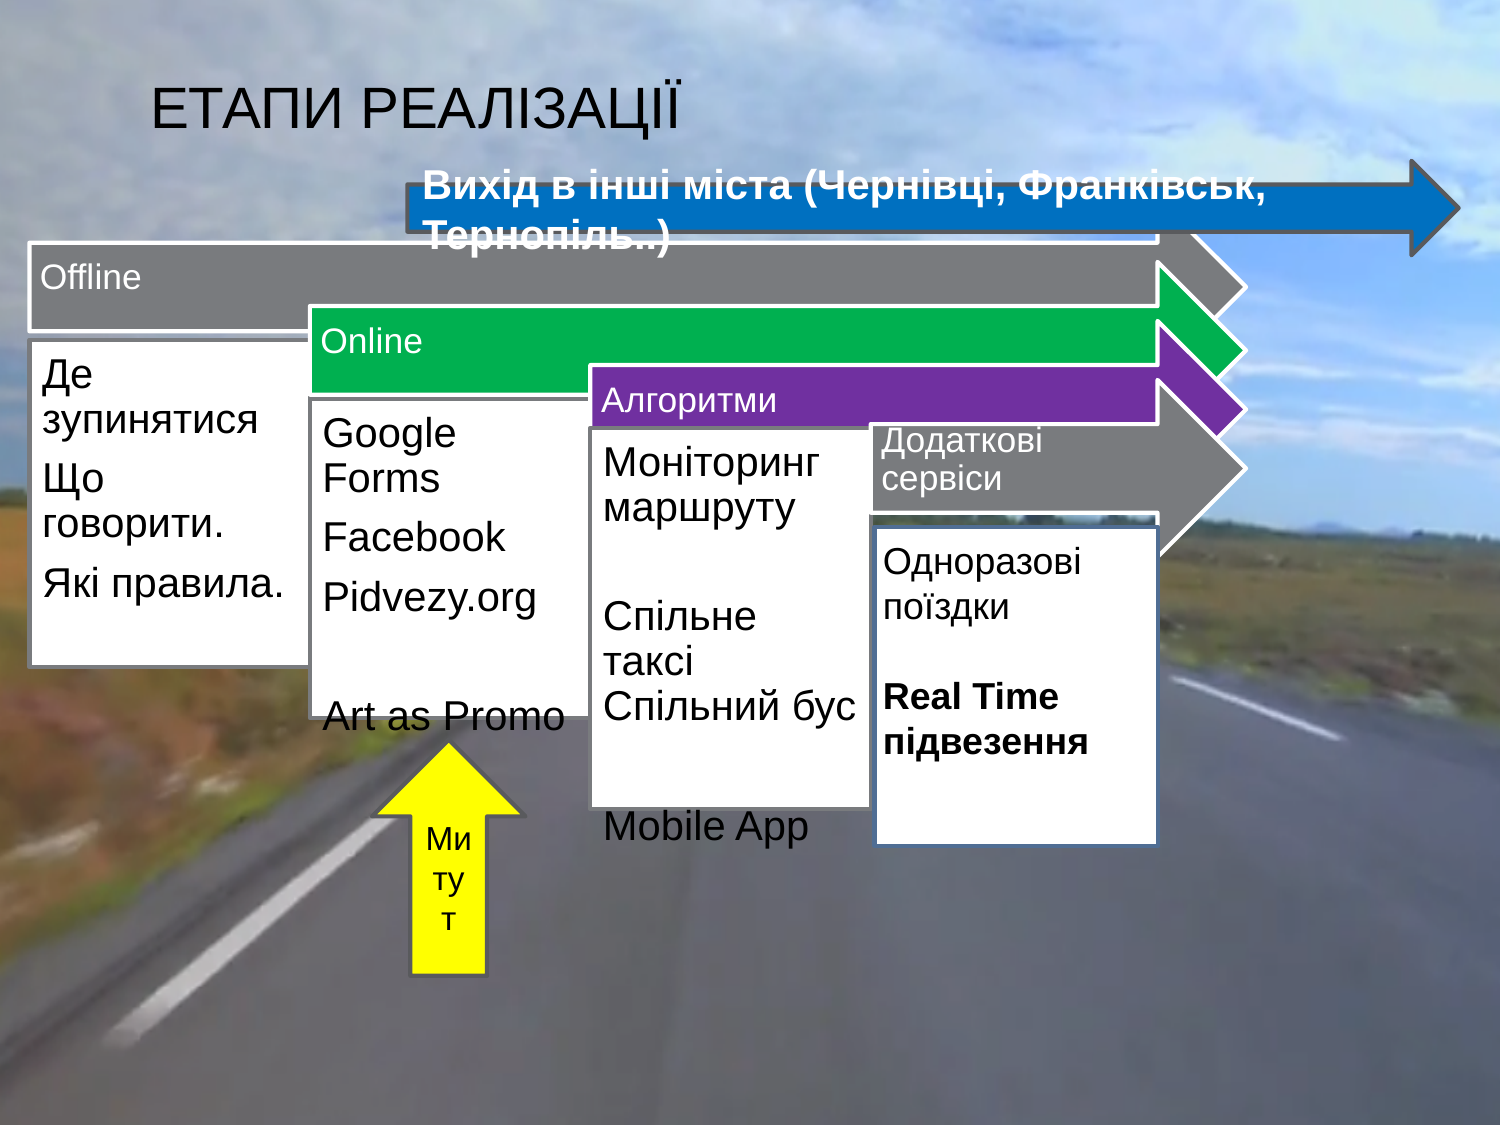

# Етапи реалізації
Вихід в інші міста (Чернівці, Франківськ, Тернопіль..)
Offline
Де зупинятися
Що говорити.
Які правила.
Online
Google Forms
Facebook
Pidvezy.org

Art as Promo

Алгоритми
Моніторинг маршруту
Спільне таксі
Спільний бус

Mobile App

Додаткові сервіси

Одноразові поїздки

Real Time підвезення

Ми тут